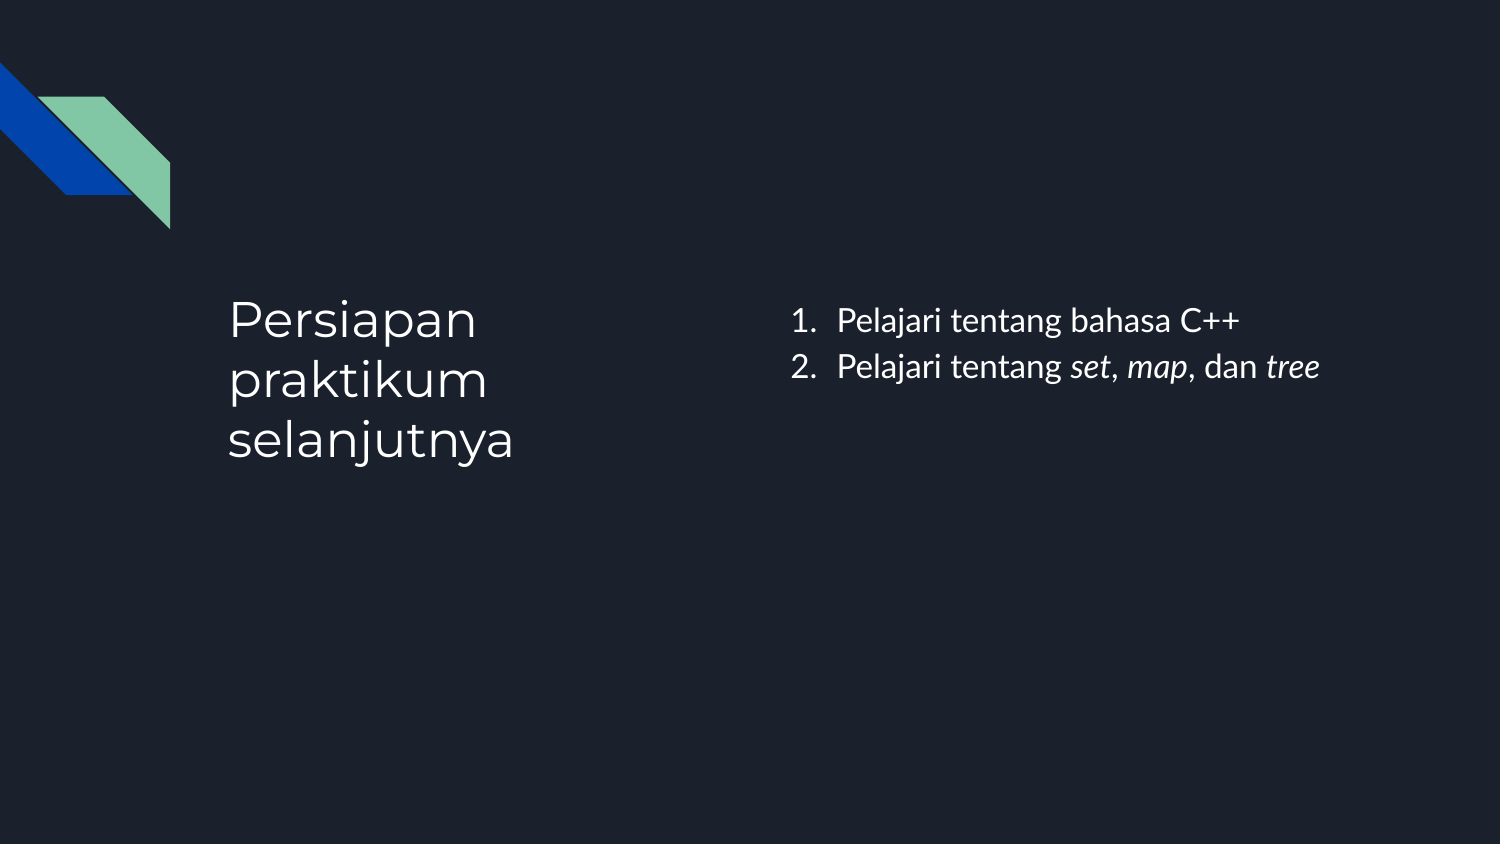

# Persiapan praktikum selanjutnya
Pelajari tentang bahasa C++
Pelajari tentang set, map, dan tree